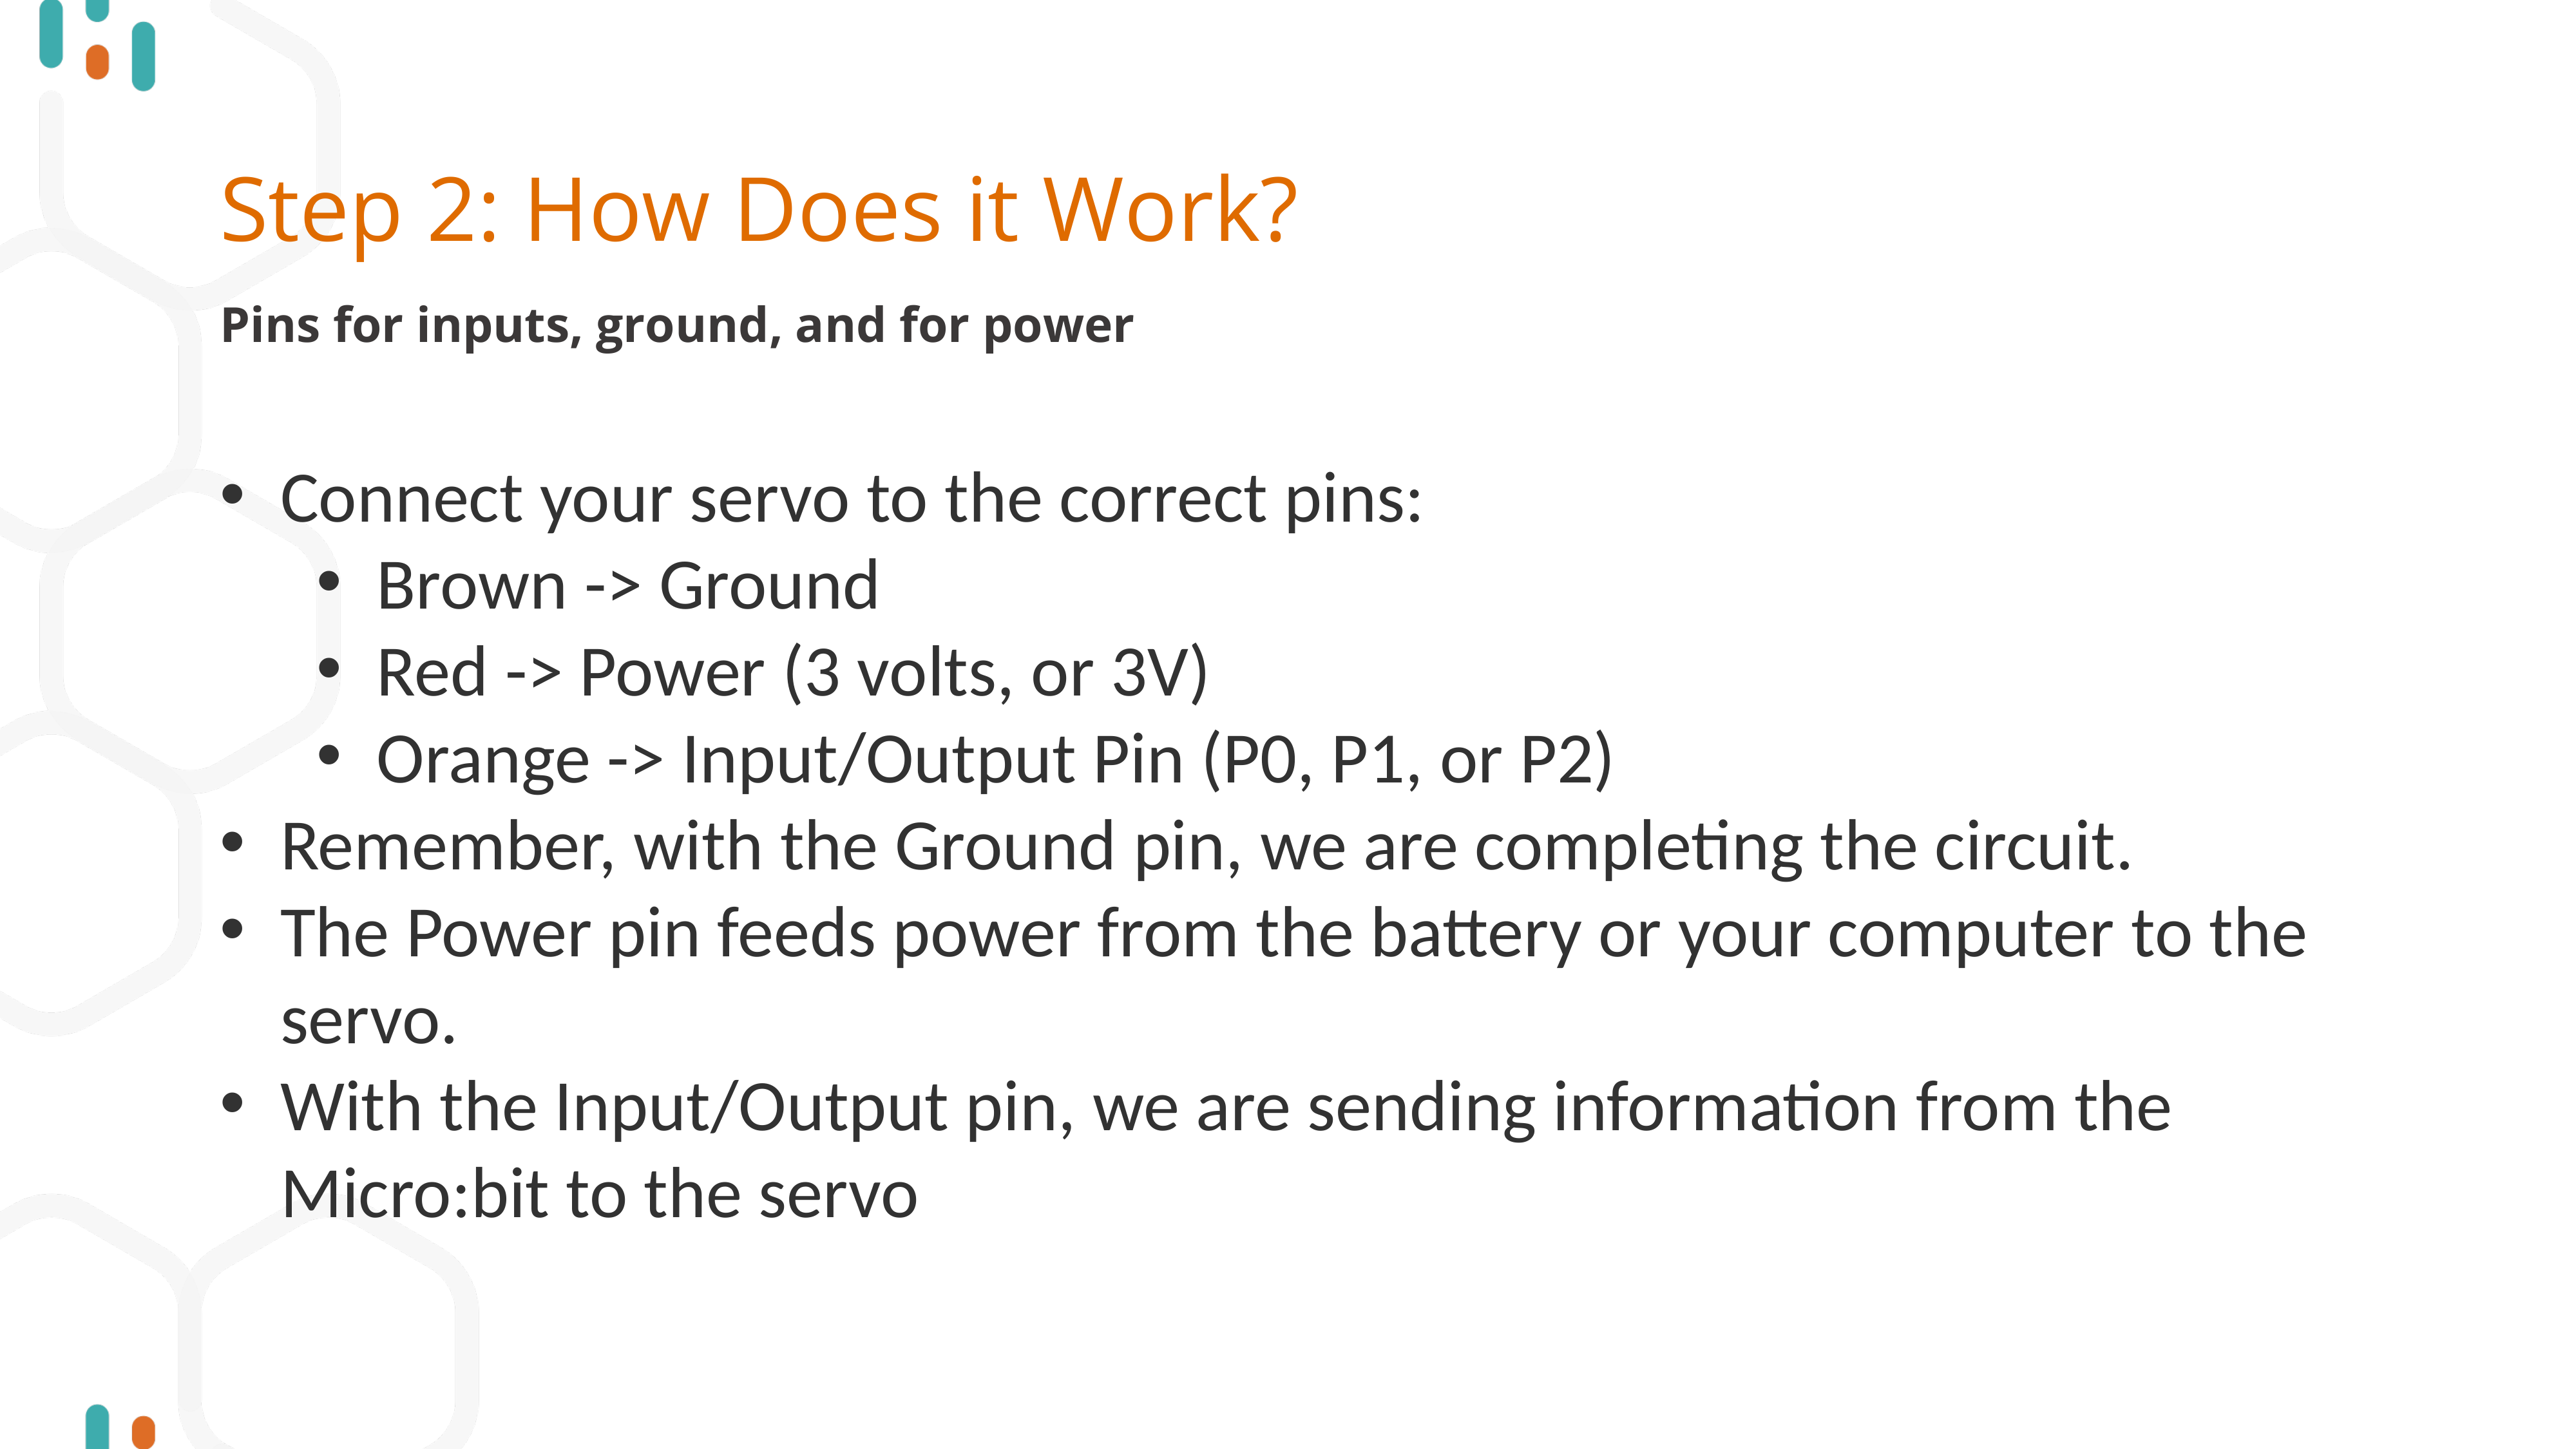

# Step 2: How Does it Work?
Pins for inputs, ground, and for power
Connect your servo to the correct pins:
Brown -> Ground
Red -> Power (3 volts, or 3V)
Orange -> Input/Output Pin (P0, P1, or P2)
Remember, with the Ground pin, we are completing the circuit.
The Power pin feeds power from the battery or your computer to the servo.
With the Input/Output pin, we are sending information from the Micro:bit to the servo